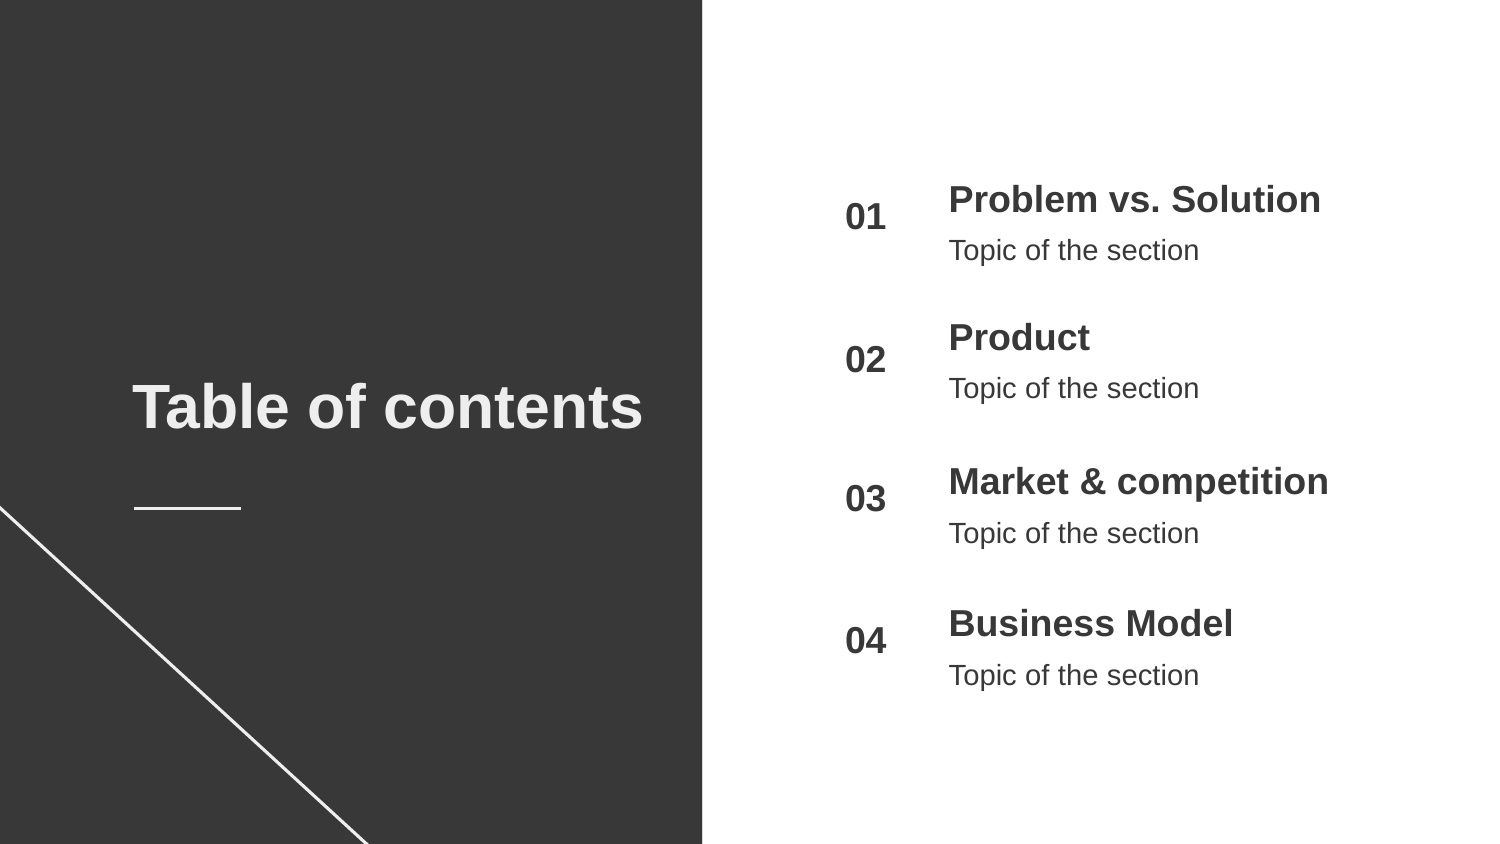

Problem vs. Solution
01
Topic of the section
# Product
02
Topic of the section
Table of contents
Market & competition
03
Topic of the section
Business Model
04
Topic of the section